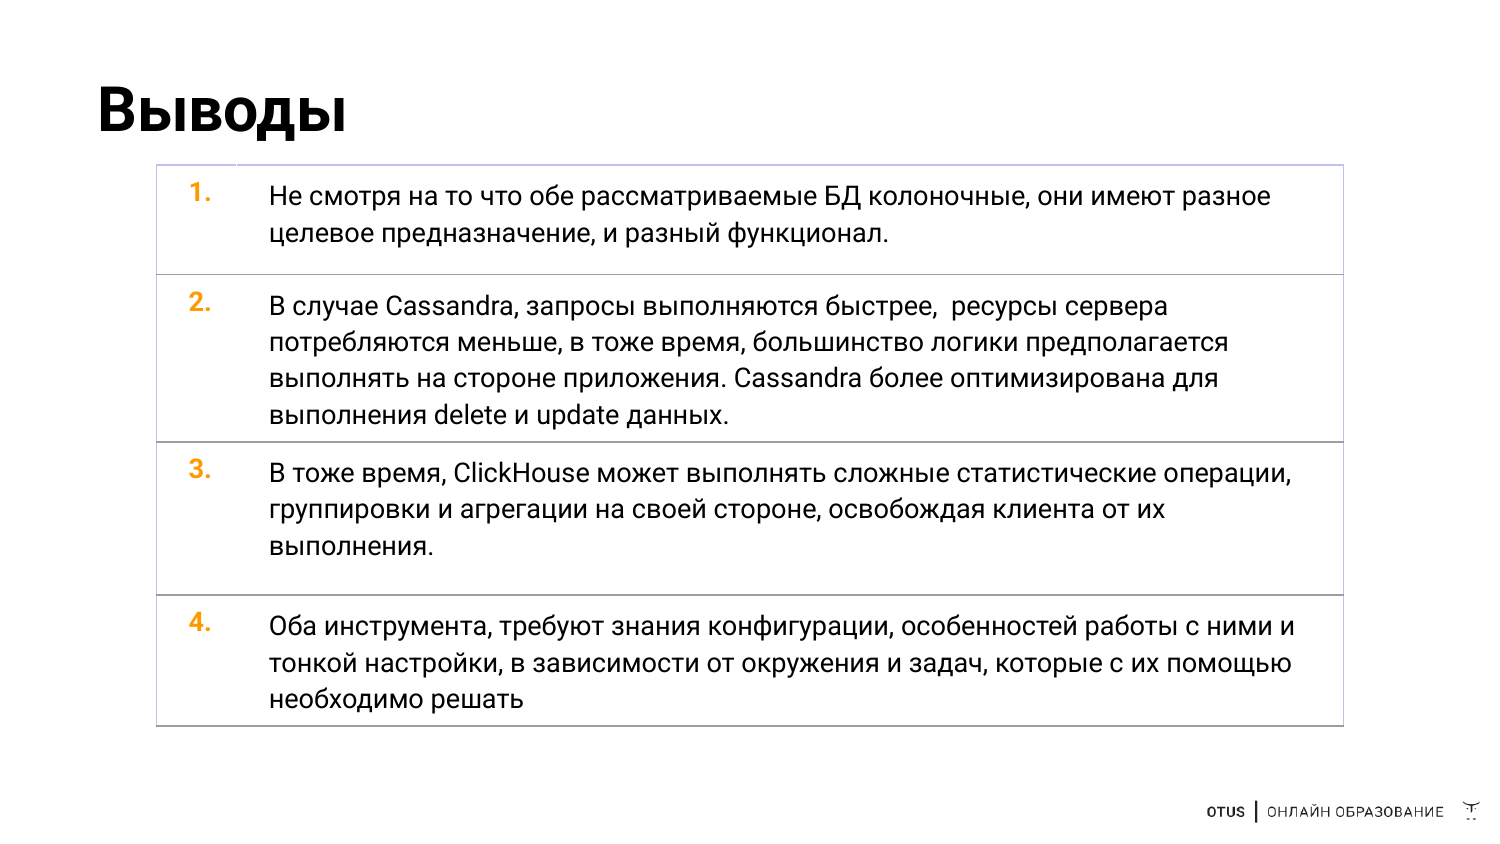

# Выводы

| 1. | Не смотря на то что обе рассматриваемые БД колоночные, они имеют разное целевое предназначение, и разный функционал. |
| --- | --- |
| 2. | В случае Cassandra, запросы выполняются быстрее, ресурсы сервера потребляются меньше, в тоже время, большинство логики предполагается выполнять на стороне приложения. Cassandra более оптимизирована для выполнения delete и update данных. |
| 3. | В тоже время, ClickHouse может выполнять сложные статистические операции, группировки и агрегации на своей стороне, освобождая клиента от их выполнения. |
| 4. | Оба инструмента, требуют знания конфигурации, особенностей работы с ними и тонкой настройки, в зависимости от окружения и задач, которые с их помощью необходимо решать |